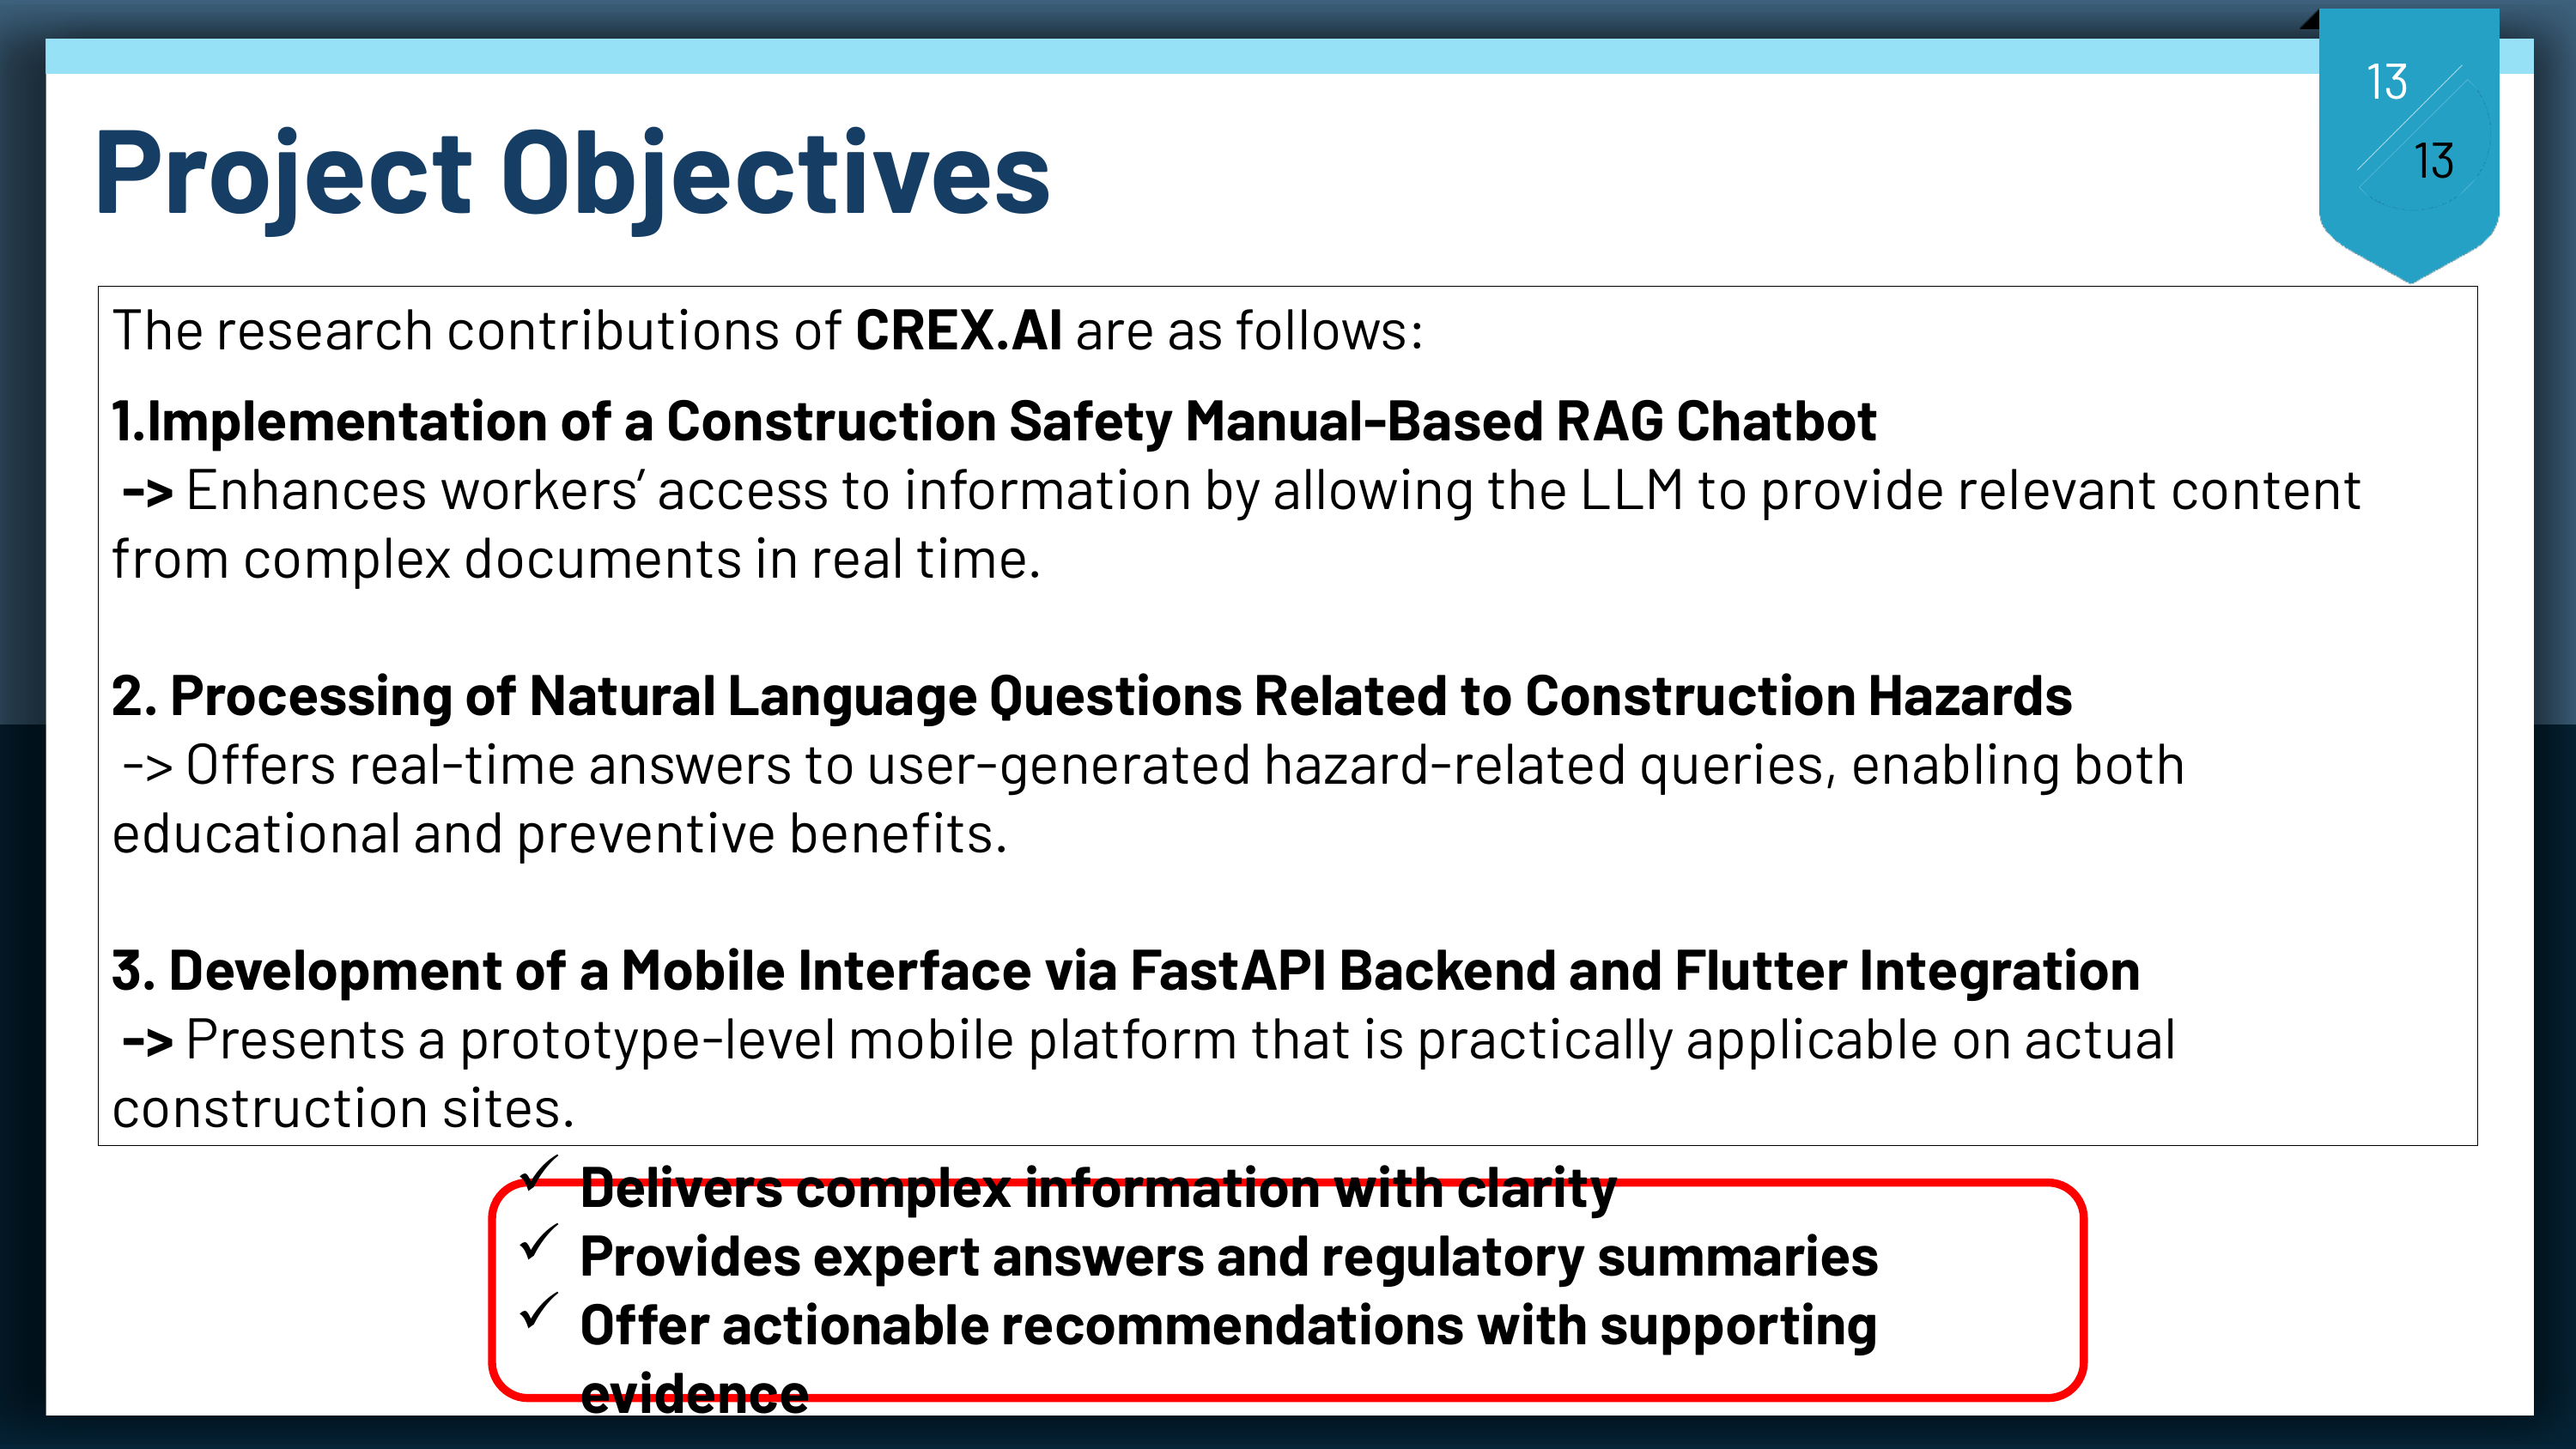

Project Objectives
The research contributions of CREX.AI are as follows:

Implementation of a Construction Safety Manual-Based RAG Chatbot
 -> Enhances workers’ access to information by allowing the LLM to provide relevant content from complex documents in real time.

2. Processing of Natural Language Questions Related to Construction Hazards
 -> Offers real-time answers to user-generated hazard-related queries, enabling both educational and preventive benefits.

3. Development of a Mobile Interface via FastAPI Backend and Flutter Integration
 -> Presents a prototype-level mobile platform that is practically applicable on actual construction sites.
Delivers complex information with clarity
Provides expert answers and regulatory summaries
Offer actionable recommendations with supporting evidence